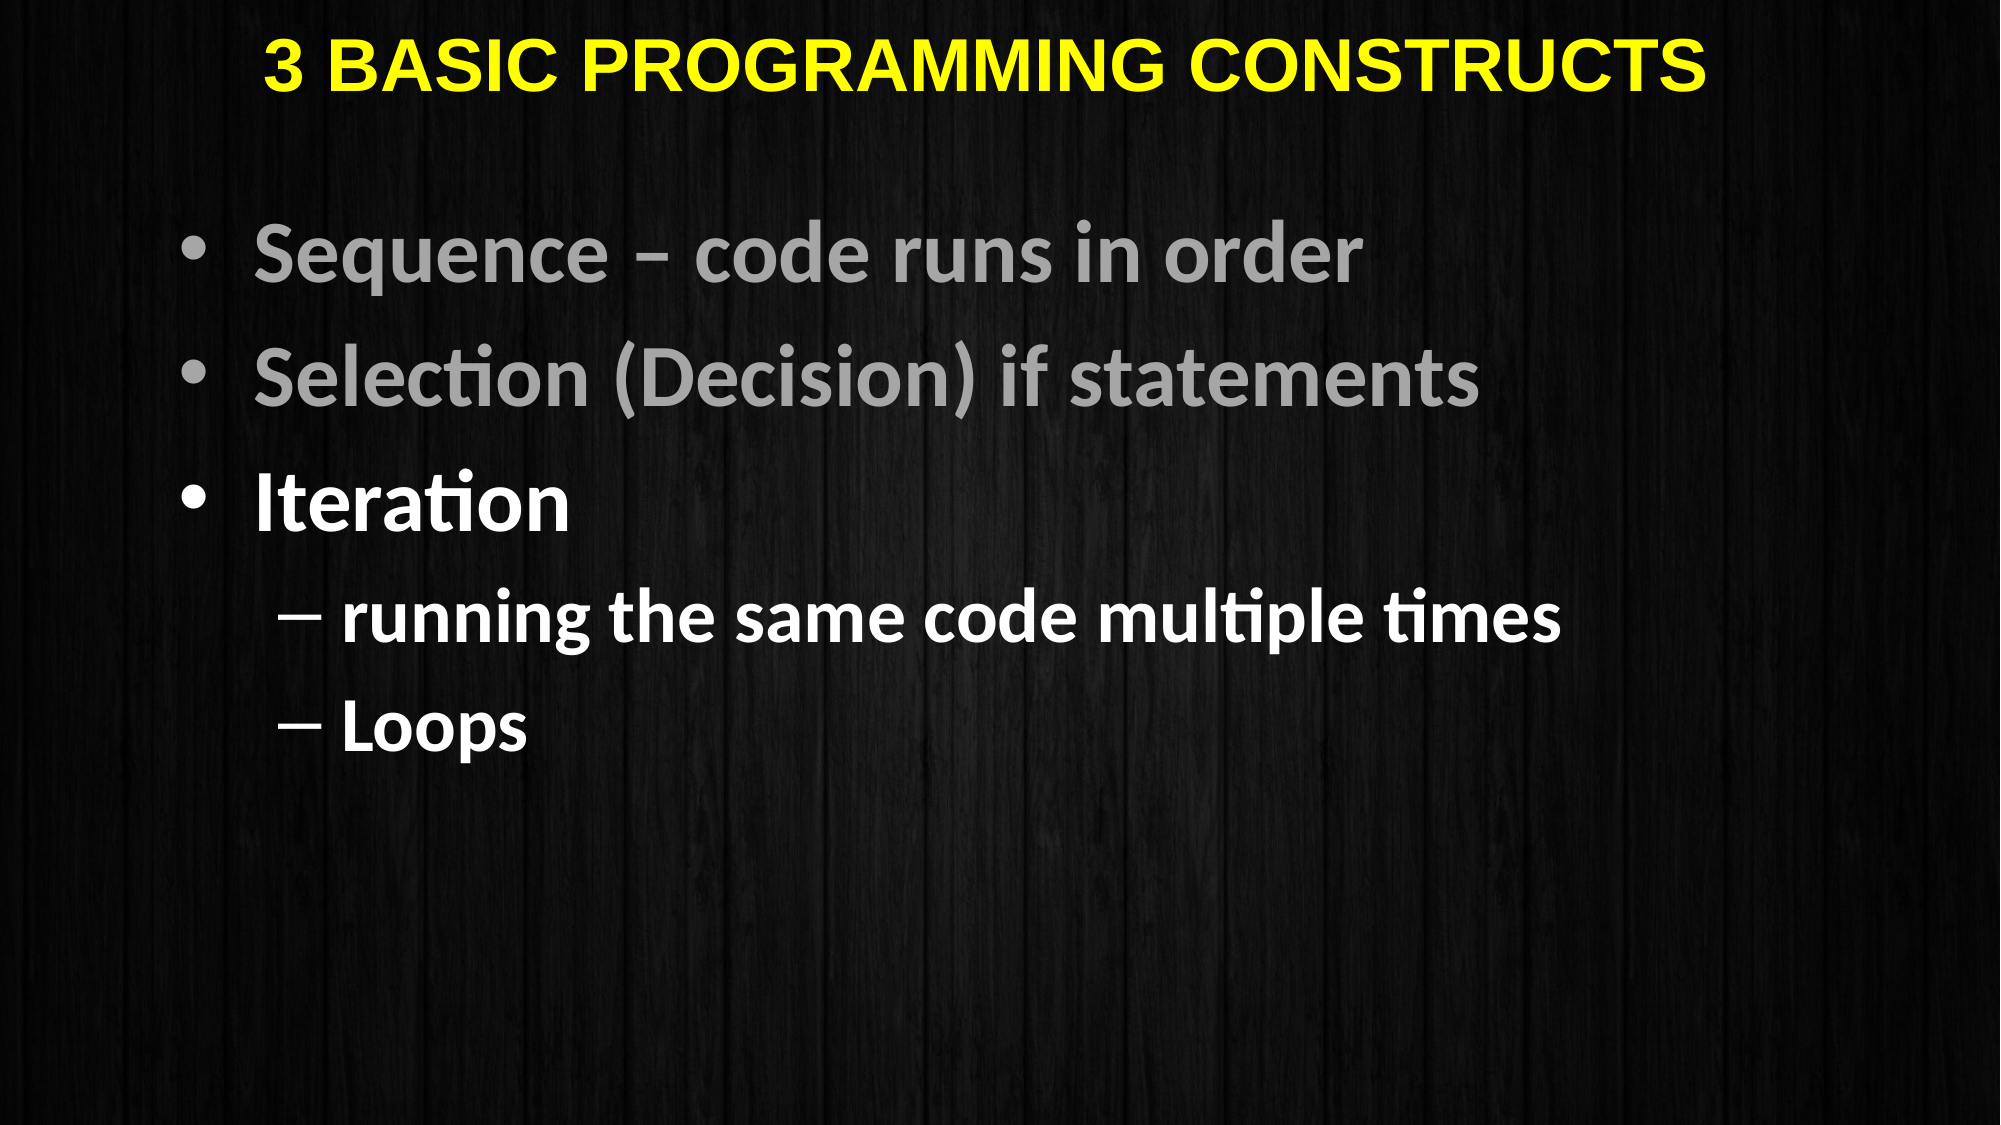

# 3 Basic Programming Constructs
Sequence – code runs in order
Selection (Decision) if statements
Iteration
running the same code multiple times
Loops